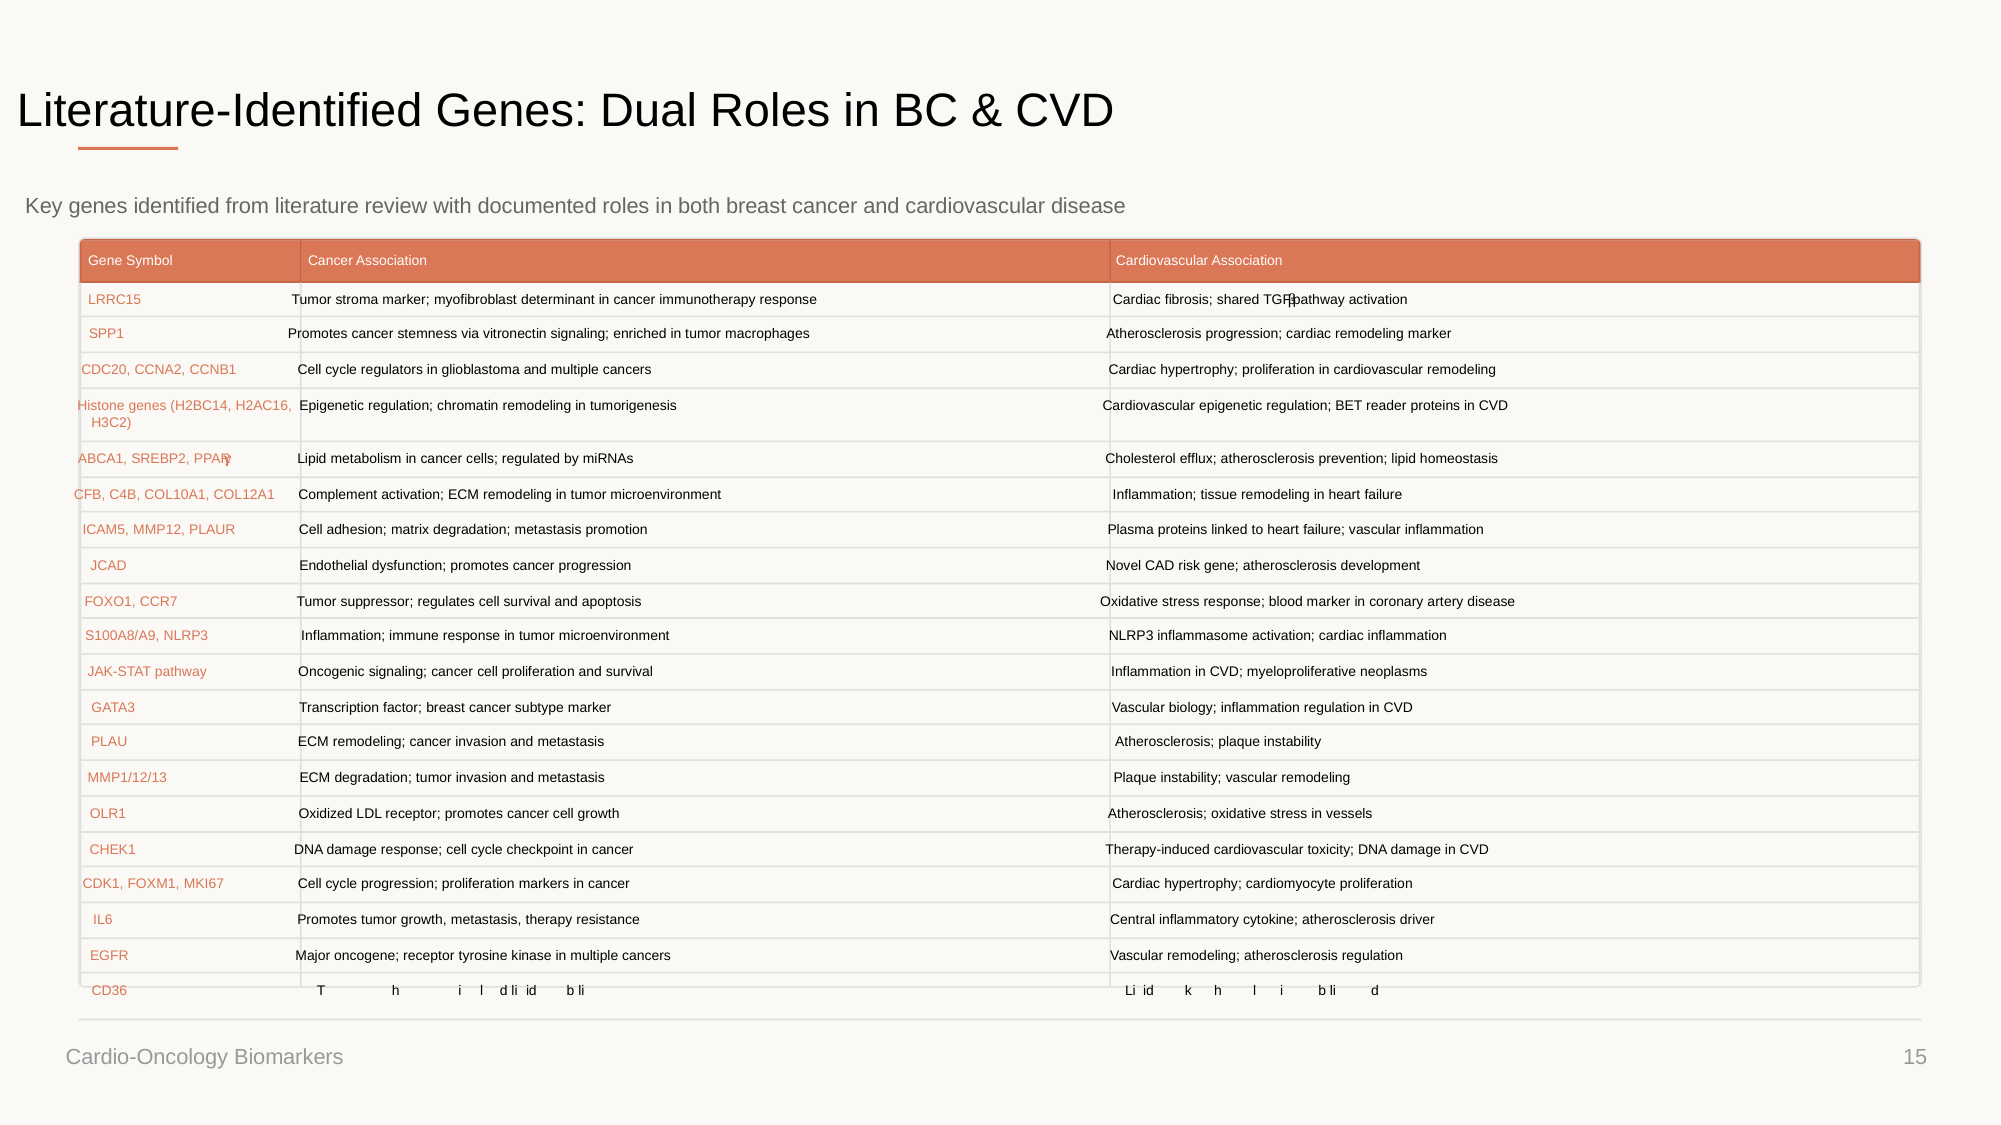

Literature-Identified Genes: Dual Roles in BC & CVD

Key genes identified from literature review with documented roles in both breast cancer and cardiovascular disease

Gene Symbol
Cancer Association
Cardiovascular Association

β
LRRC15
Tumor stroma marker; myofibroblast determinant in cancer immunotherapy response
Cardiac fibrosis; shared TGF-
 pathway activation

SPP1
Promotes cancer stemness via vitronectin signaling; enriched in tumor macrophages
Atherosclerosis progression; cardiac remodeling marker

CDC20, CCNA2, CCNB1
Cell cycle regulators in glioblastoma and multiple cancers
Cardiac hypertrophy; proliferation in cardiovascular remodeling

Histone genes (H2BC14, H2AC16,
Epigenetic regulation; chromatin remodeling in tumorigenesis
Cardiovascular epigenetic regulation; BET reader proteins in CVD
H3C2)

γ
ABCA1, SREBP2, PPAR
Lipid metabolism in cancer cells; regulated by miRNAs
Cholesterol efflux; atherosclerosis prevention; lipid homeostasis

CFB, C4B, COL10A1, COL12A1
Complement activation; ECM remodeling in tumor microenvironment
Inflammation; tissue remodeling in heart failure

ICAM5, MMP12, PLAUR
Cell adhesion; matrix degradation; metastasis promotion
Plasma proteins linked to heart failure; vascular inflammation

JCAD
Endothelial dysfunction; promotes cancer progression
Novel CAD risk gene; atherosclerosis development

FOXO1, CCR7
Tumor suppressor; regulates cell survival and apoptosis
Oxidative stress response; blood marker in coronary artery disease

S100A8/A9, NLRP3
Inflammation; immune response in tumor microenvironment
NLRP3 inflammasome activation; cardiac inflammation

JAK-STAT pathway
Oncogenic signaling; cancer cell proliferation and survival
Inflammation in CVD; myeloproliferative neoplasms

GATA3
Transcription factor; breast cancer subtype marker
Vascular biology; inflammation regulation in CVD

PLAU
ECM remodeling; cancer invasion and metastasis
Atherosclerosis; plaque instability

MMP1/12/13
ECM degradation; tumor invasion and metastasis
Plaque instability; vascular remodeling

OLR1
Oxidized LDL receptor; promotes cancer cell growth
Atherosclerosis; oxidative stress in vessels

CHEK1
DNA damage response; cell cycle checkpoint in cancer
Therapy-induced cardiovascular toxicity; DNA damage in CVD

CDK1, FOXM1, MKI67
Cell cycle progression; proliferation markers in cancer
Cardiac hypertrophy; cardiomyocyte proliferation

IL6
Promotes tumor growth, metastasis, therapy resistance
Central inflammatory cytokine; atherosclerosis driver

EGFR
Major oncogene; receptor tyrosine kinase in multiple cancers
Vascular remodeling; atherosclerosis regulation

CD36
T
h
i
l
d li
id
b li
Li
id
k
h
l
i
b li
d

Cardio-Oncology Biomarkers
15